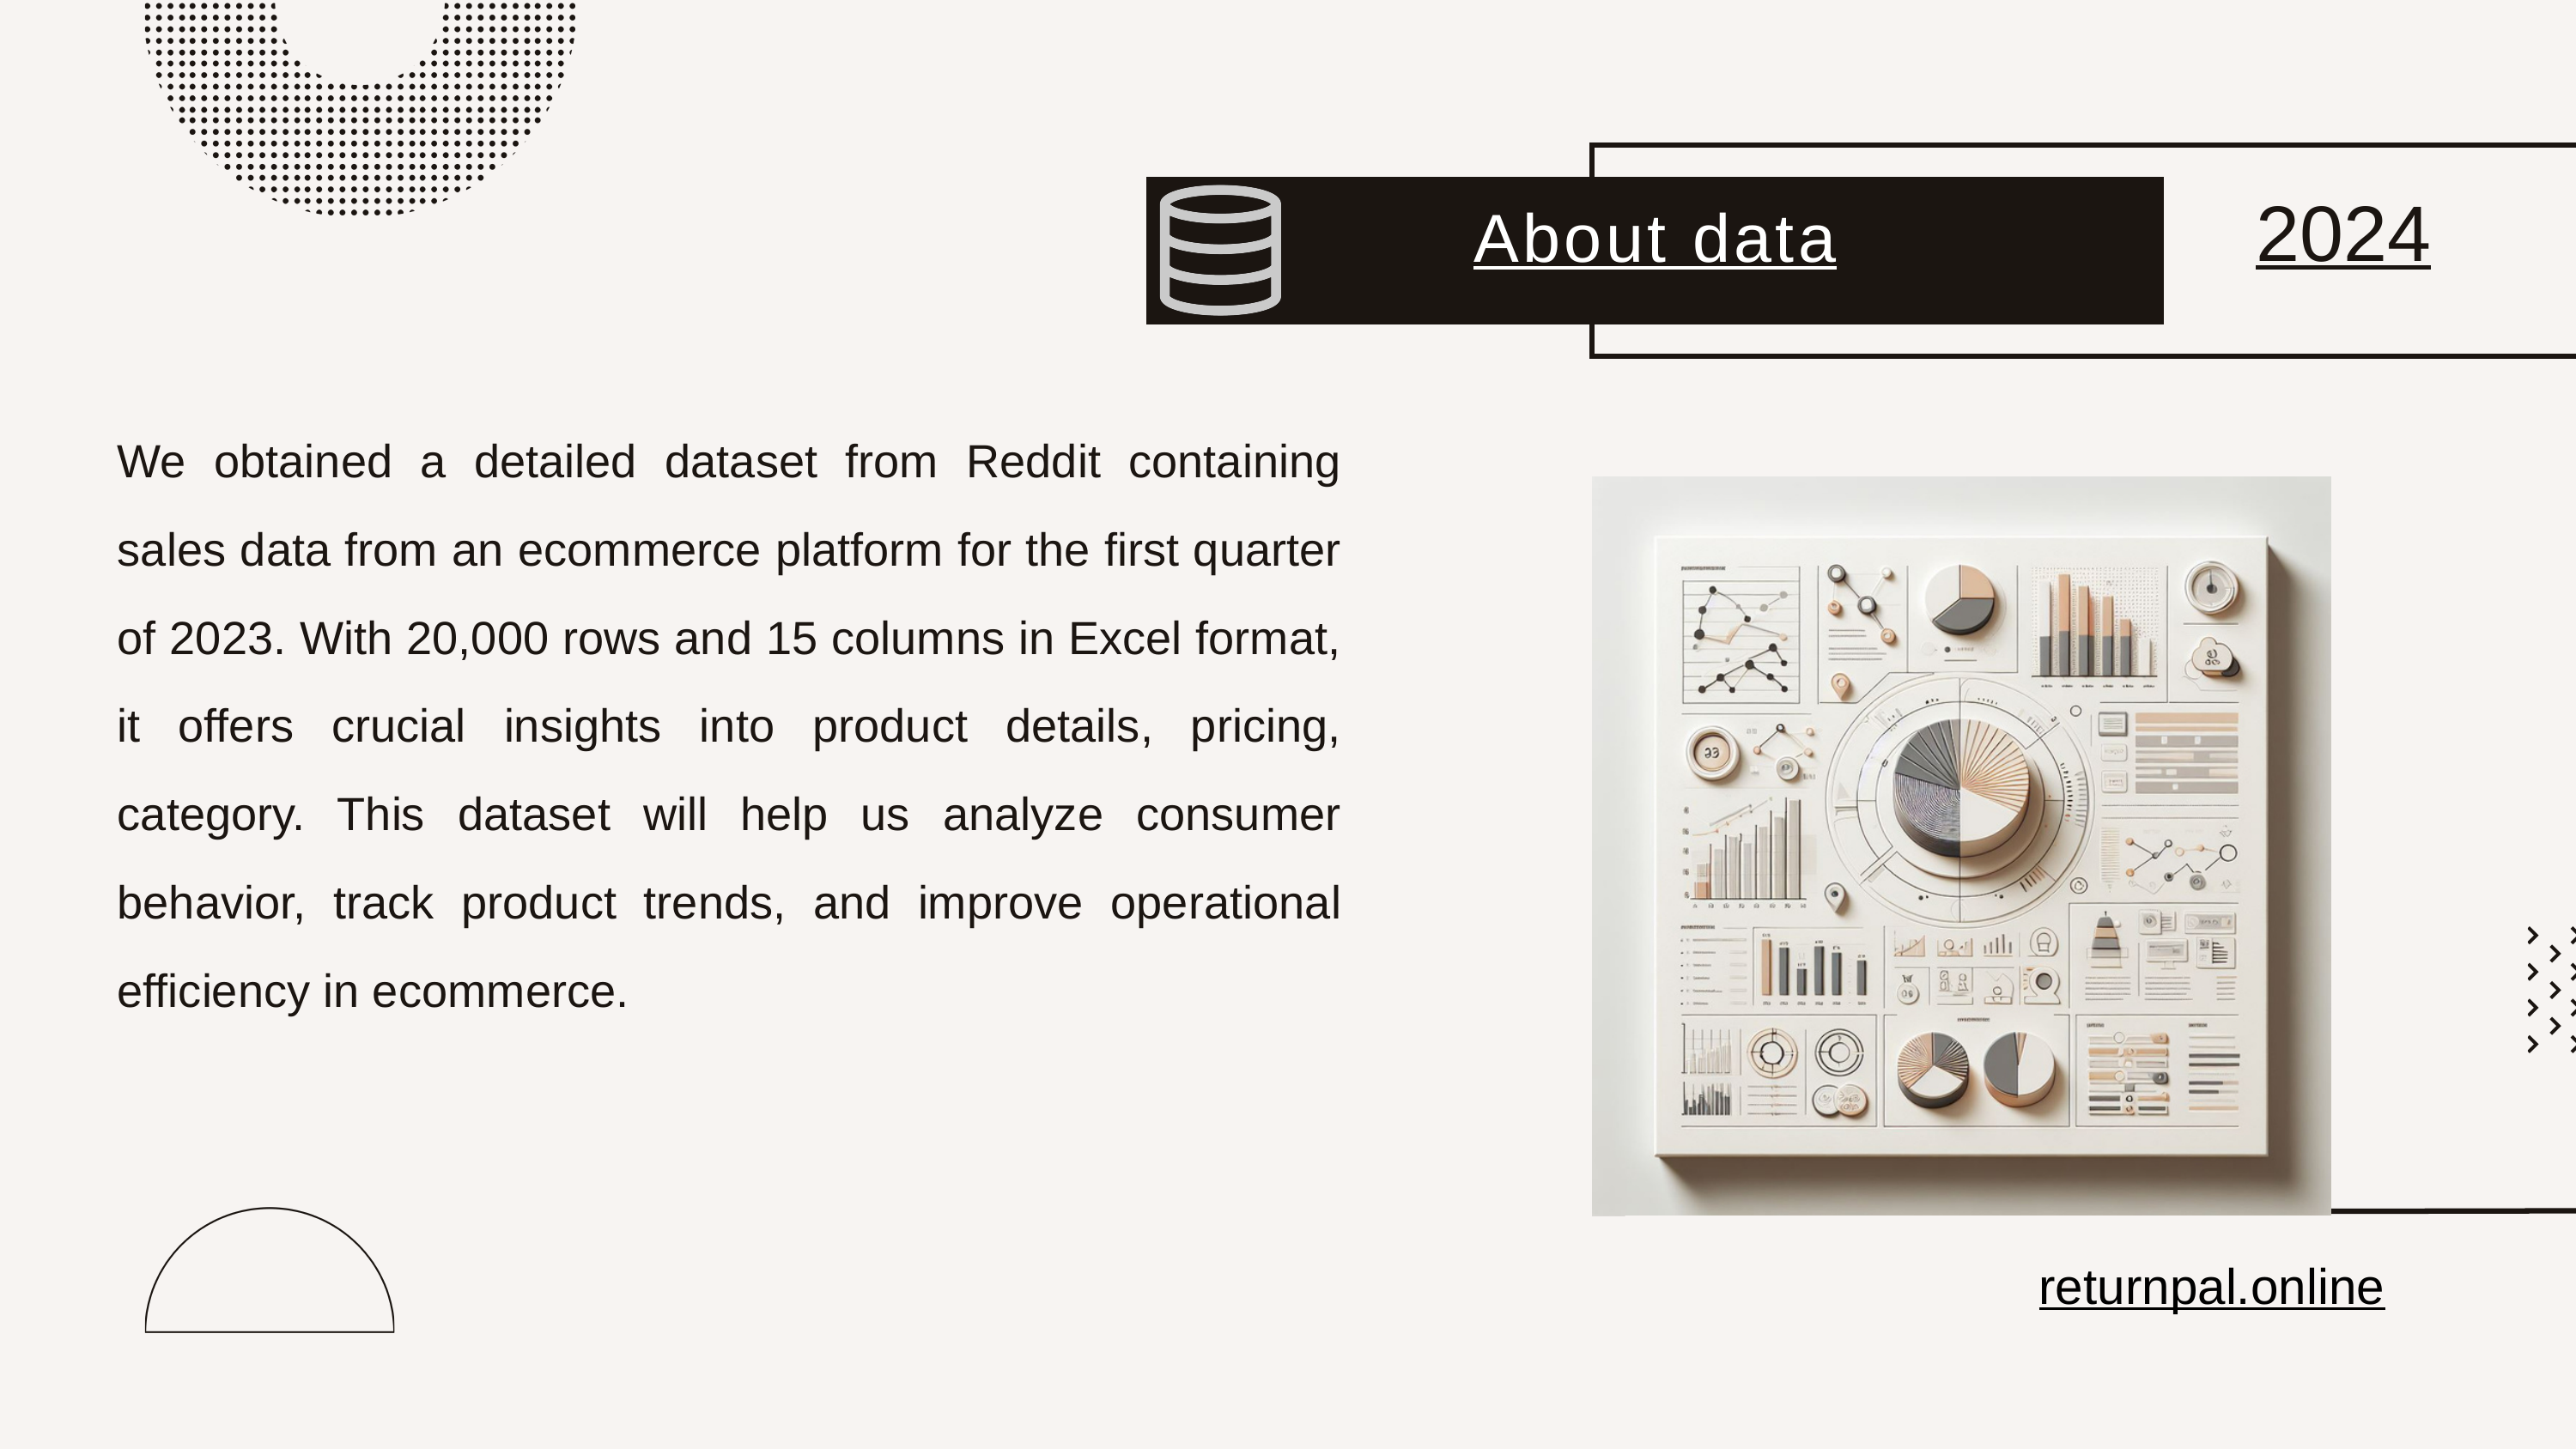

2024
About data
We obtained a detailed dataset from Reddit containing sales data from an ecommerce platform for the first quarter of 2023. With 20,000 rows and 15 columns in Excel format, it offers crucial insights into product details, pricing, category. This dataset will help us analyze consumer behavior, track product trends, and improve operational efficiency in ecommerce.

returnpal.online